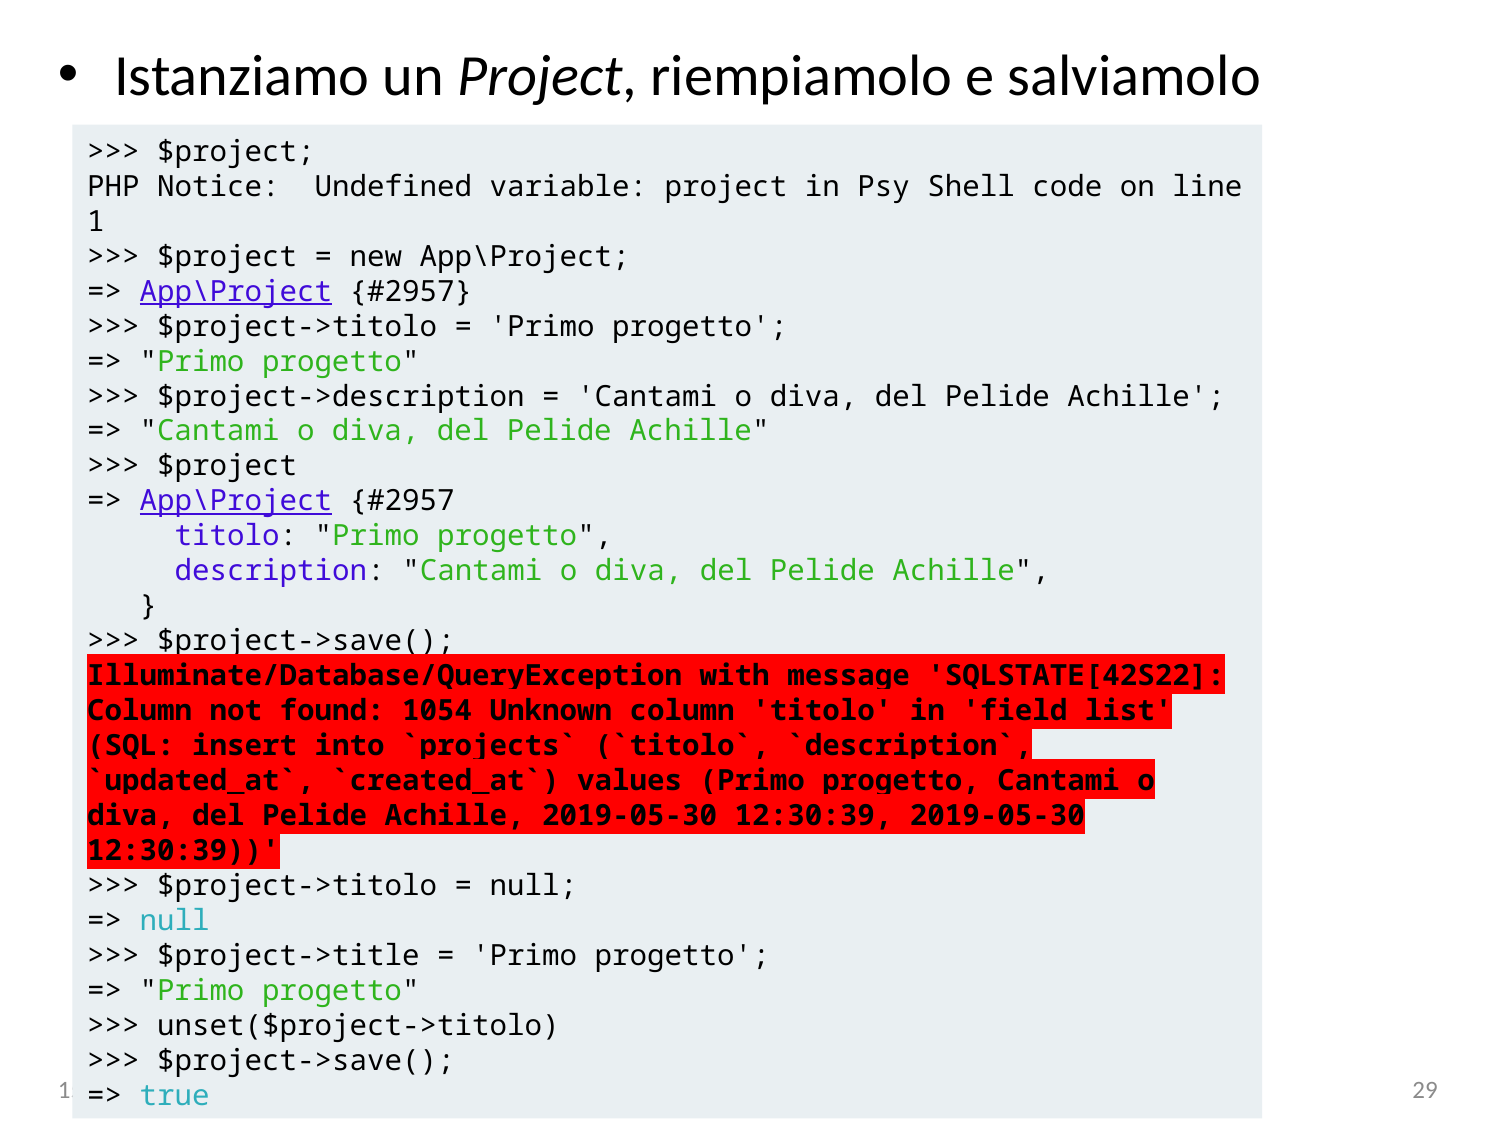

Istanziamo un Project, riempiamolo e salviamolo
>>> $project;
PHP Notice:  Undefined variable: project in Psy Shell code on line 1
>>> $project = new App\Project;
=> App\Project {#2957}
>>> $project->titolo = 'Primo progetto';
=> "Primo progetto"
>>> $project->description = 'Cantami o diva, del Pelide Achille';
=> "Cantami o diva, del Pelide Achille"
>>> $project
=> App\Project {#2957
     titolo: "Primo progetto",
     description: "Cantami o diva, del Pelide Achille",
   }
>>> $project->save();
Illuminate/Database/QueryException with message 'SQLSTATE[42S22]: Column not found: 1054 Unknown column 'titolo' in 'field list' (SQL: insert into `projects` (`titolo`, `description`, `updated_at`, `created_at`) values (Primo progetto, Cantami o diva, del Pelide Achille, 2019-05-30 12:30:39, 2019-05-30 12:30:39))'
>>> $project->titolo = null;
=> null
>>> $project->title = 'Primo progetto';
=> "Primo progetto"
>>> unset($project->titolo)
>>> $project->save();
=> true
15/01/25
Laravel base: view, route, controller, model
29